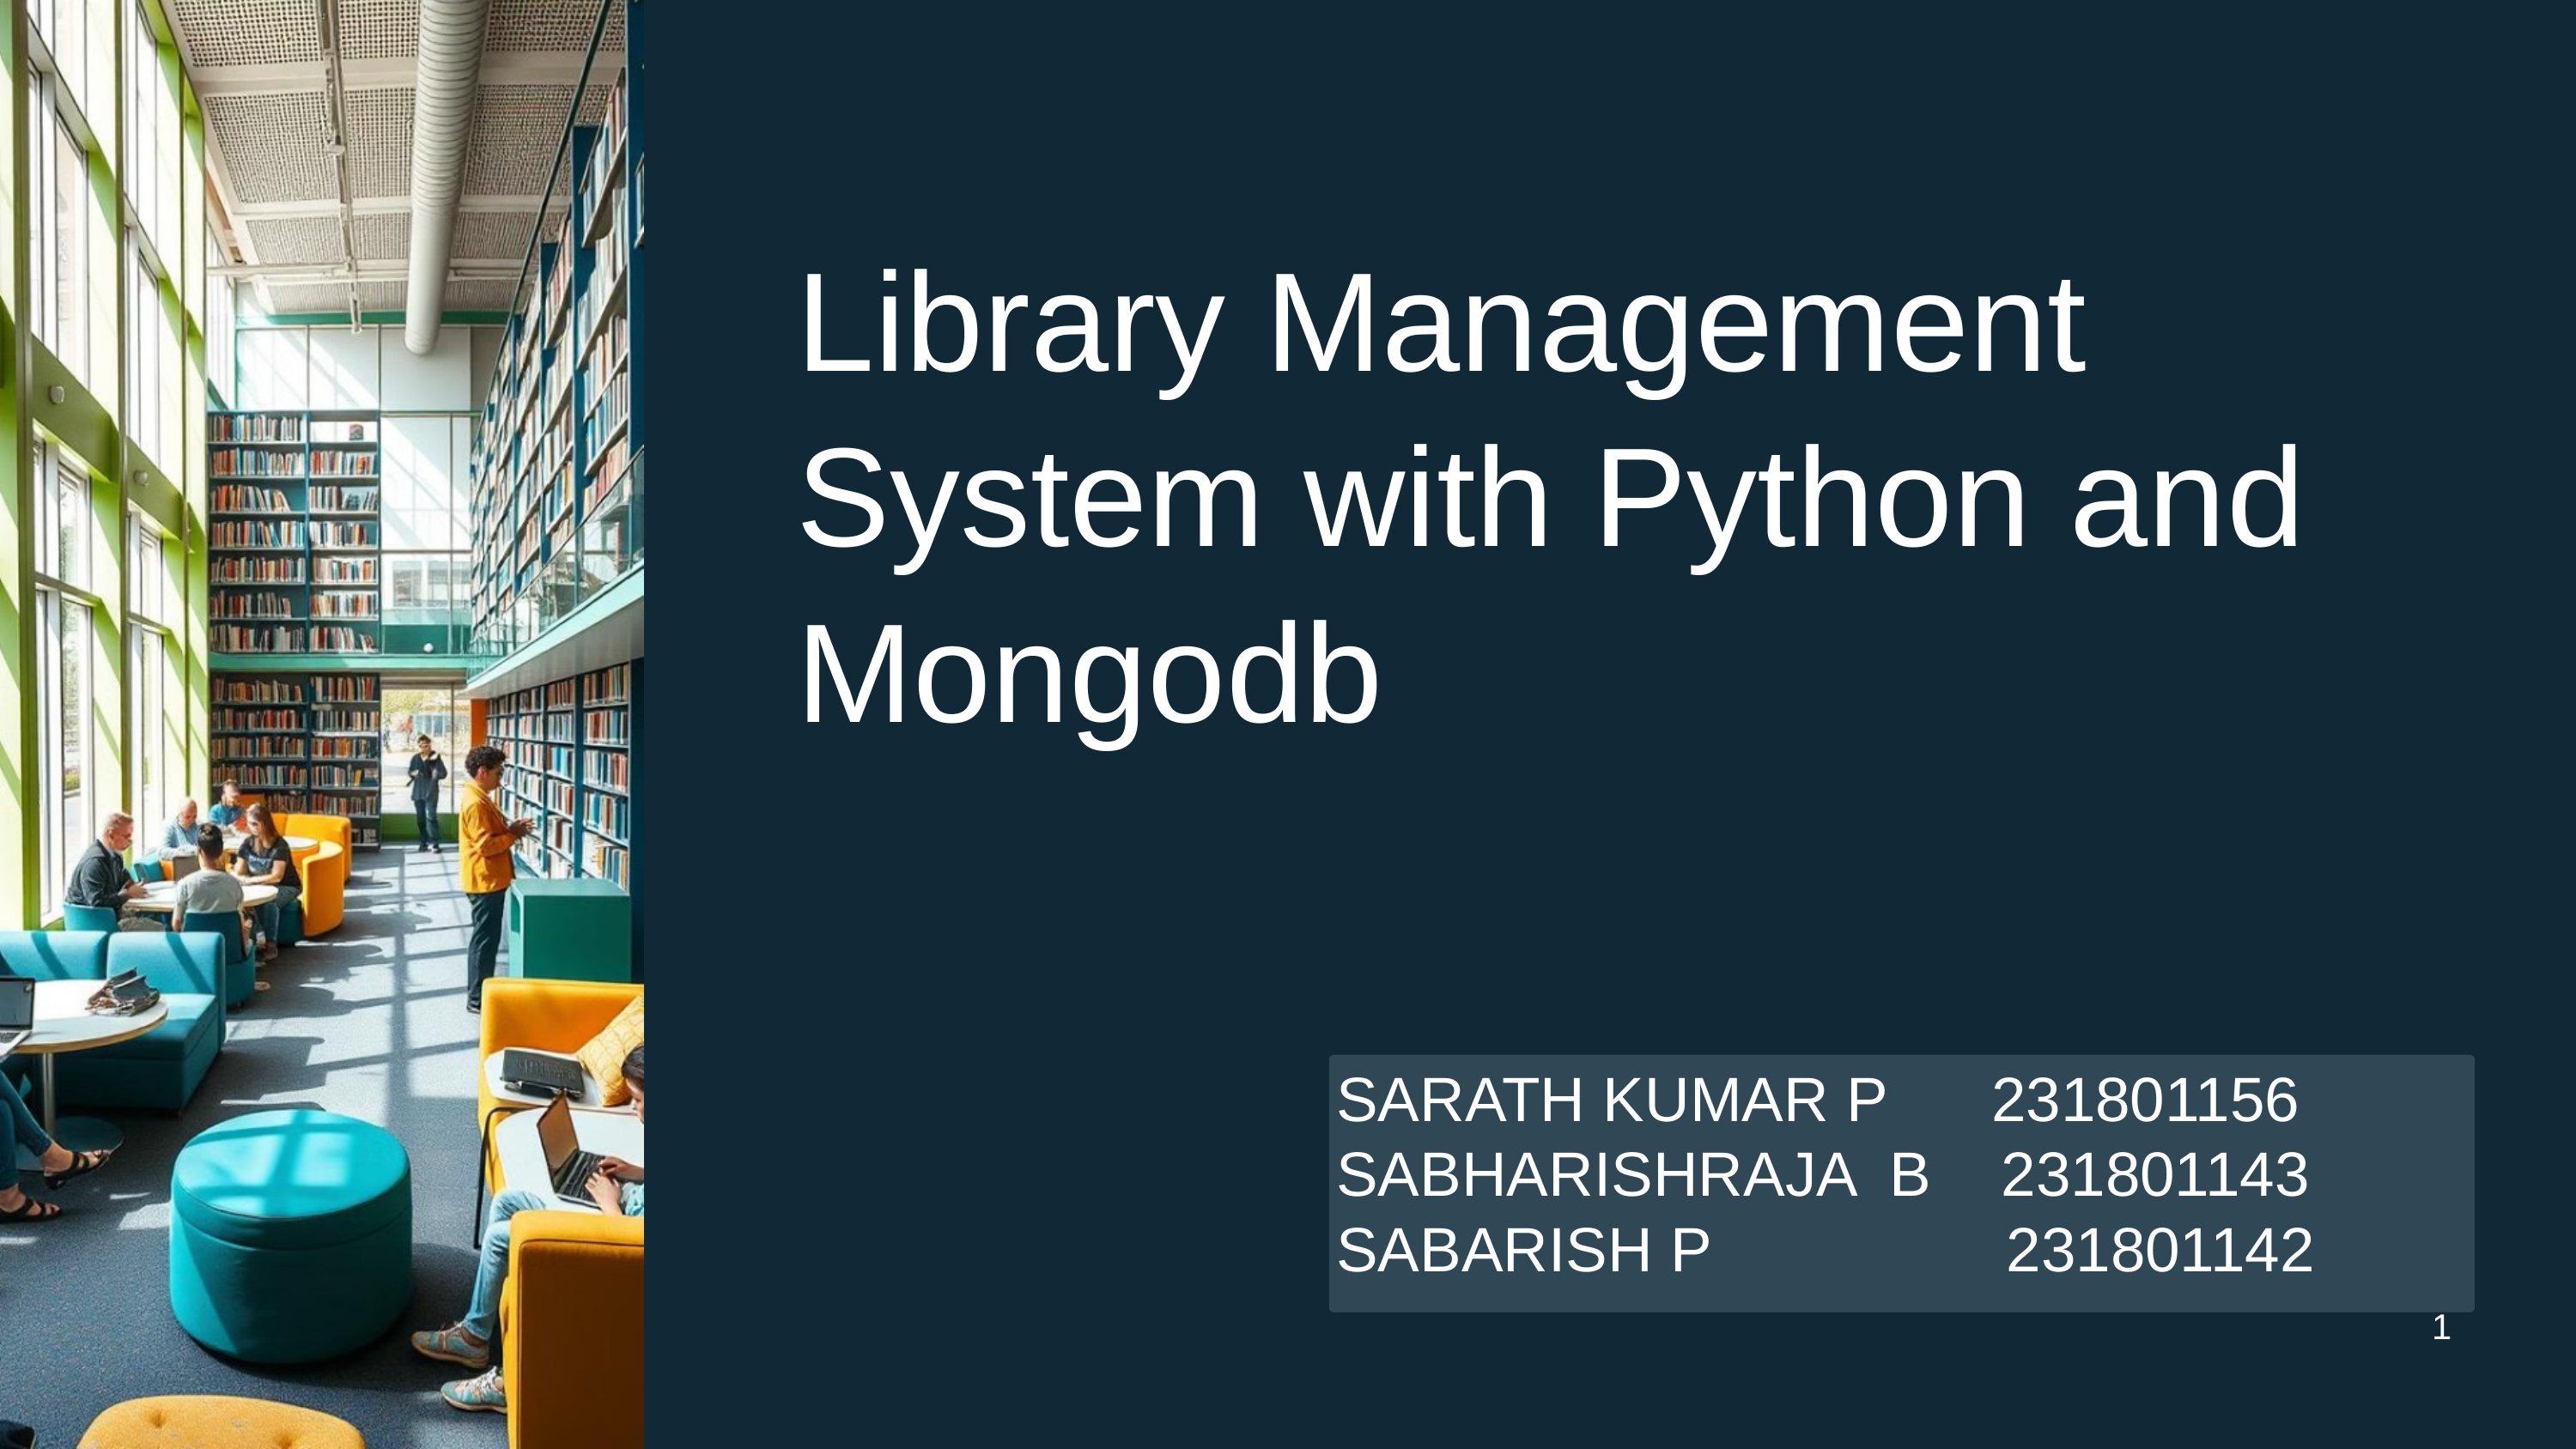

Library Management System with Python and Mongodb

SARATH KUMAR P      231801156
SABHARISHRAJA  B    231801143
SABARISH P                 231801142
1